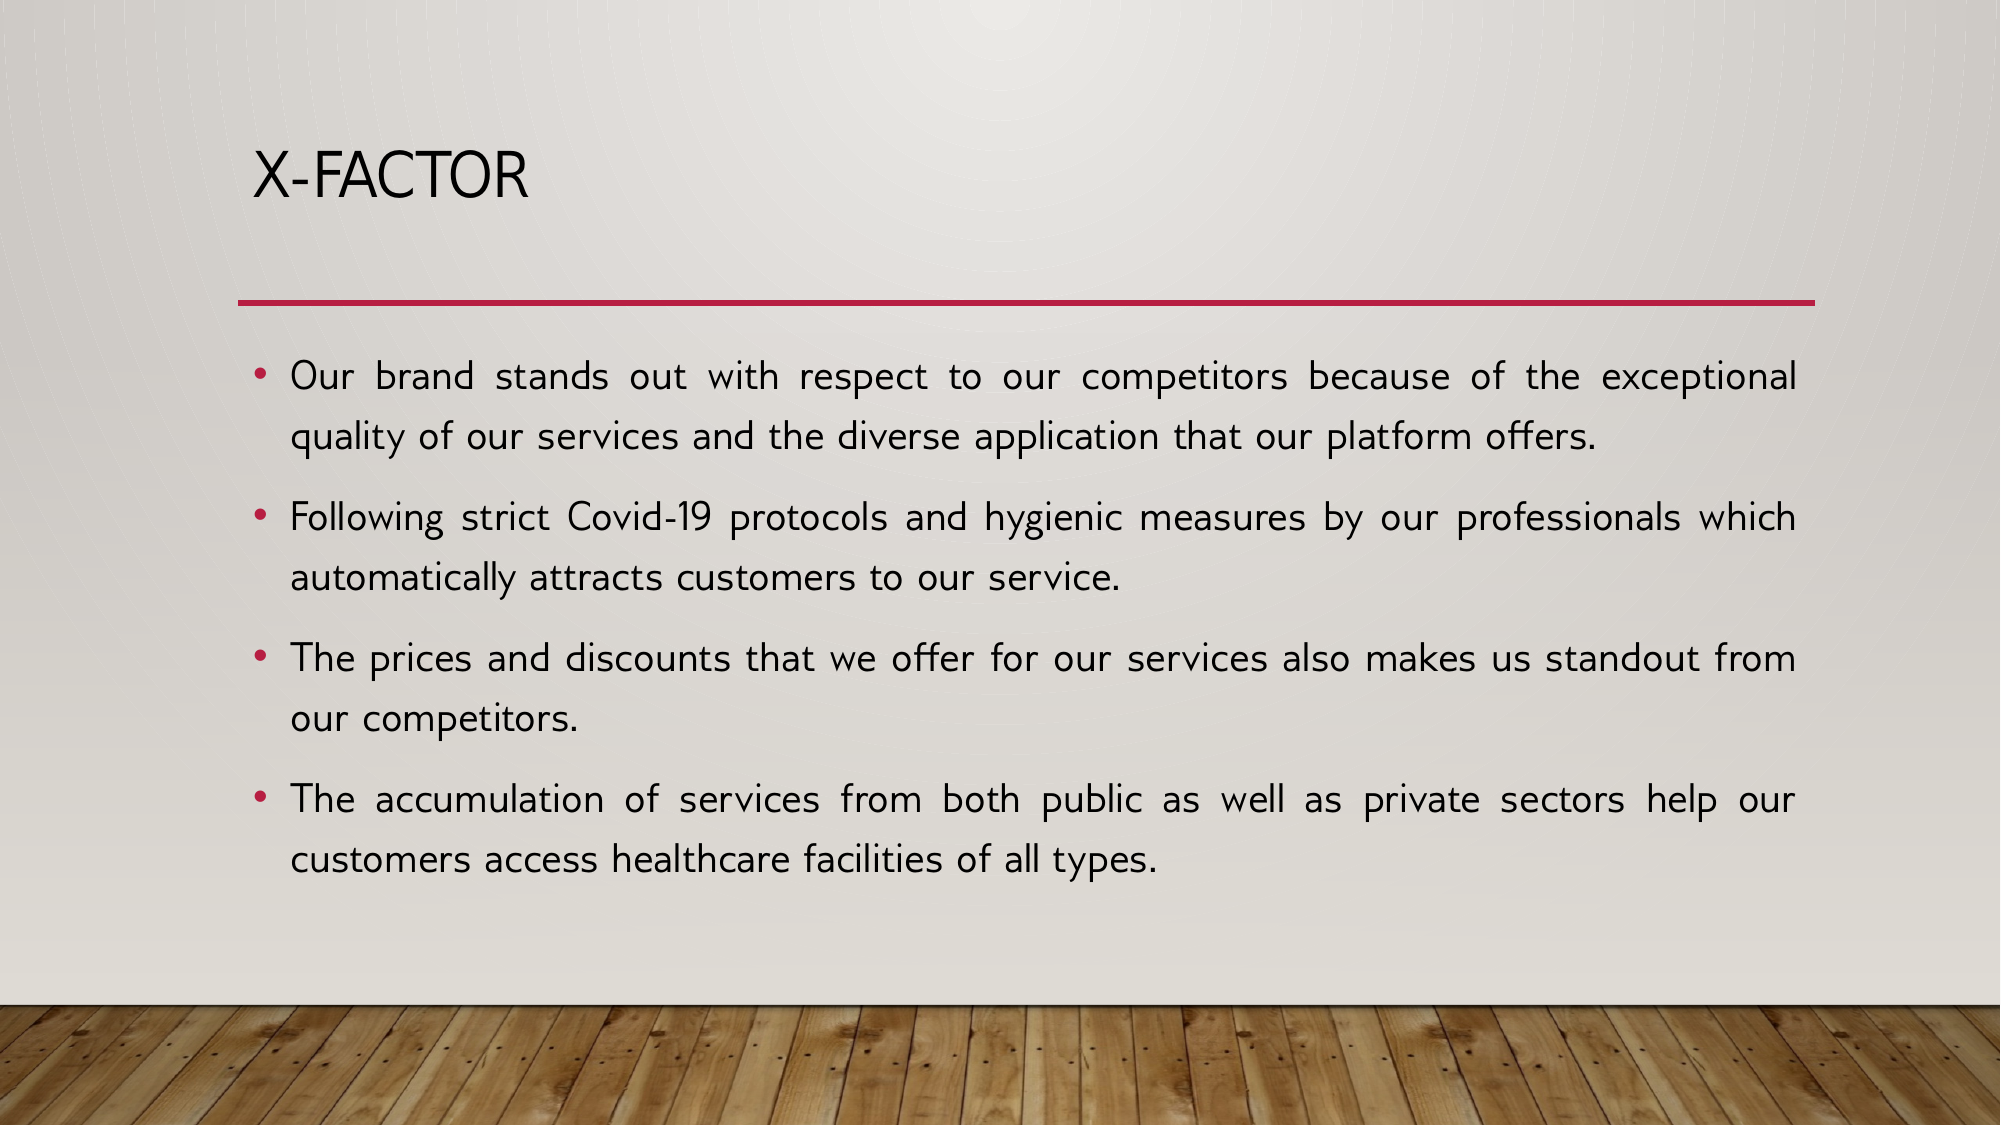

# X-factor
Our brand stands out with respect to our competitors because of the exceptional quality of our services and the diverse application that our platform offers.
Following strict Covid-19 protocols and hygienic measures by our professionals which automatically attracts customers to our service.
The prices and discounts that we offer for our services also makes us standout from our competitors.
The accumulation of services from both public as well as private sectors help our customers access healthcare facilities of all types.